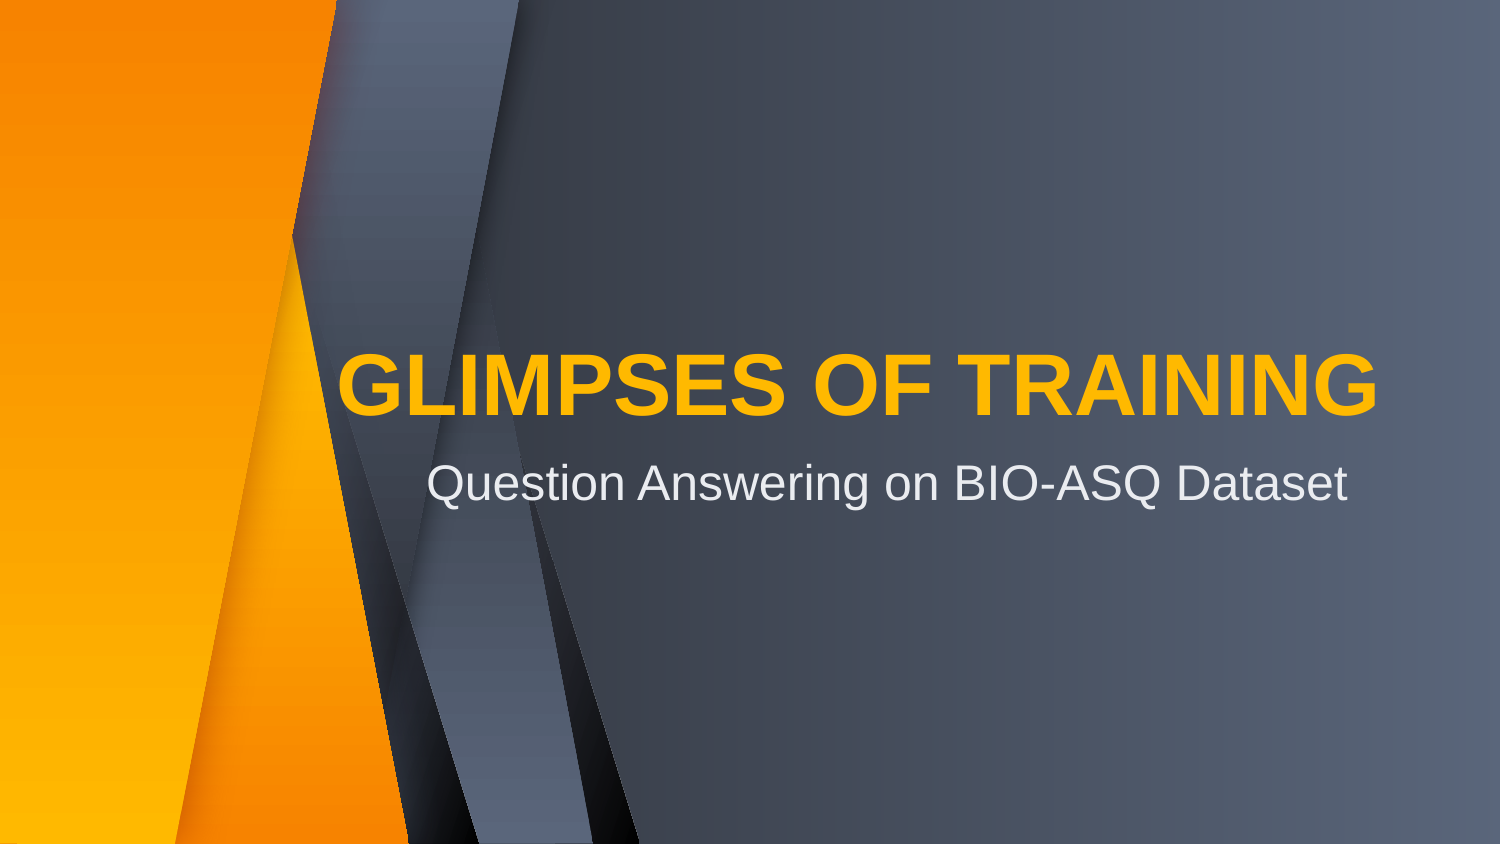

# GLIMPSES OF TRAINING
Question Answering on BIO-ASQ Dataset